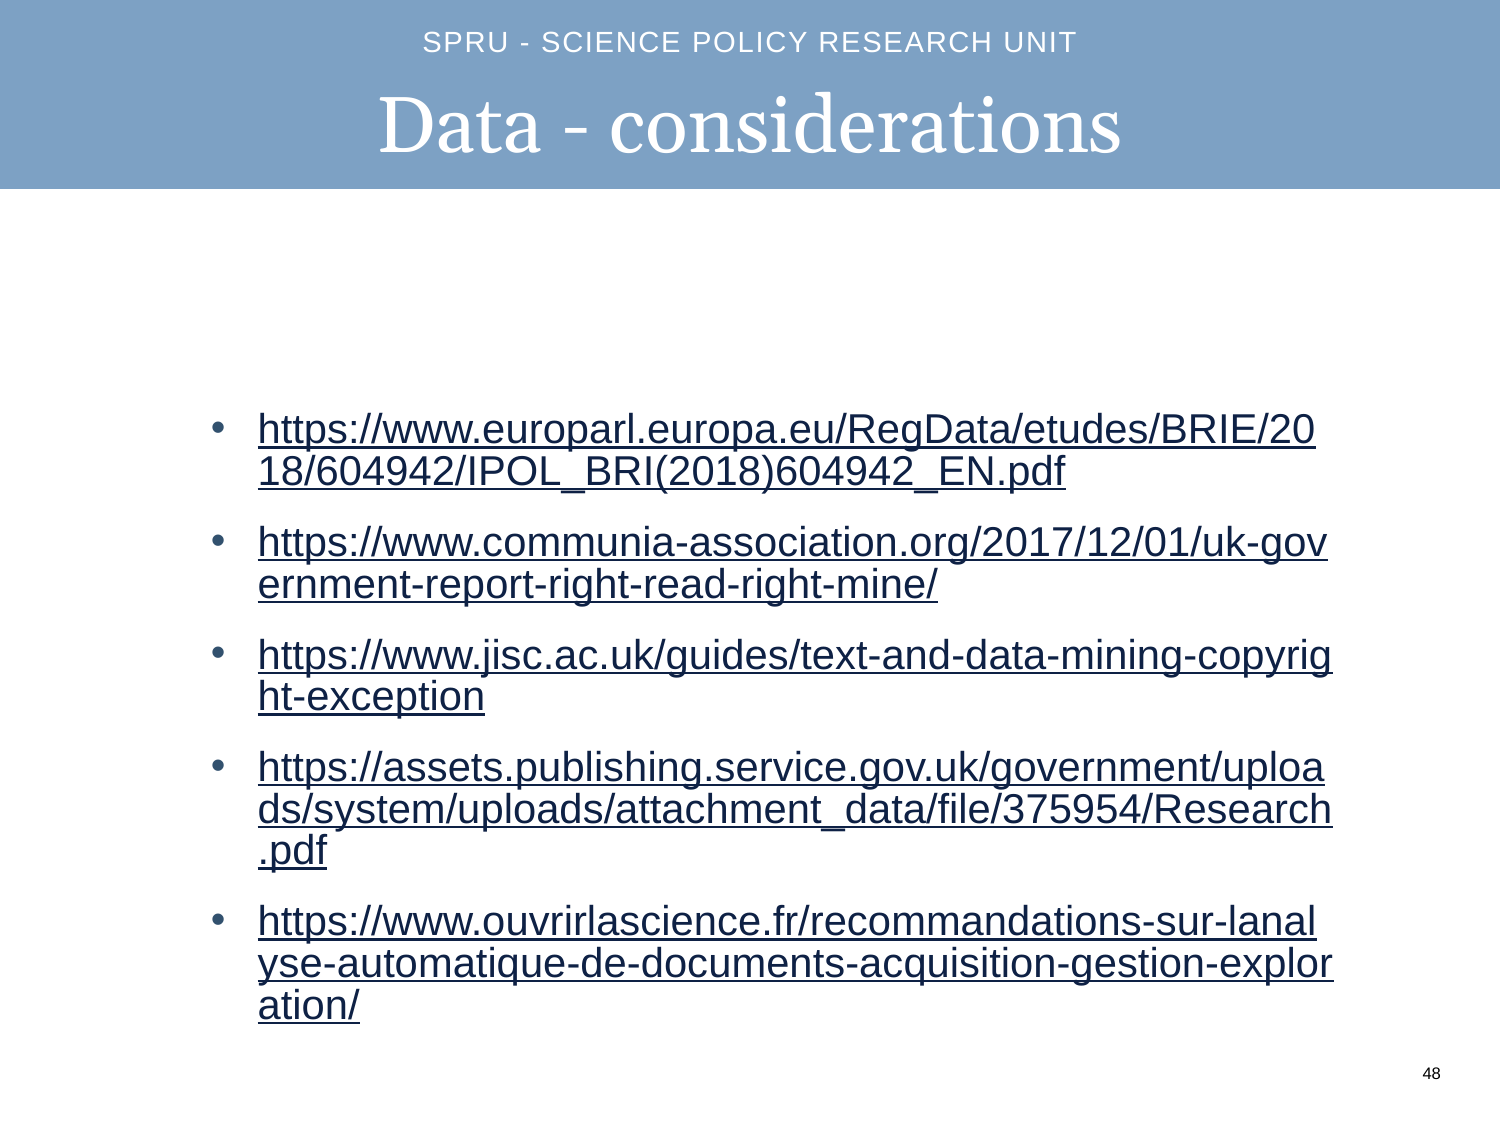

# Data - considerations
https://www.europarl.europa.eu/RegData/etudes/BRIE/2018/604942/IPOL_BRI(2018)604942_EN.pdf
https://www.communia-association.org/2017/12/01/uk-government-report-right-read-right-mine/
https://www.jisc.ac.uk/guides/text-and-data-mining-copyright-exception
https://assets.publishing.service.gov.uk/government/uploads/system/uploads/attachment_data/file/375954/Research.pdf
https://www.ouvrirlascience.fr/recommandations-sur-lanalyse-automatique-de-documents-acquisition-gestion-exploration/